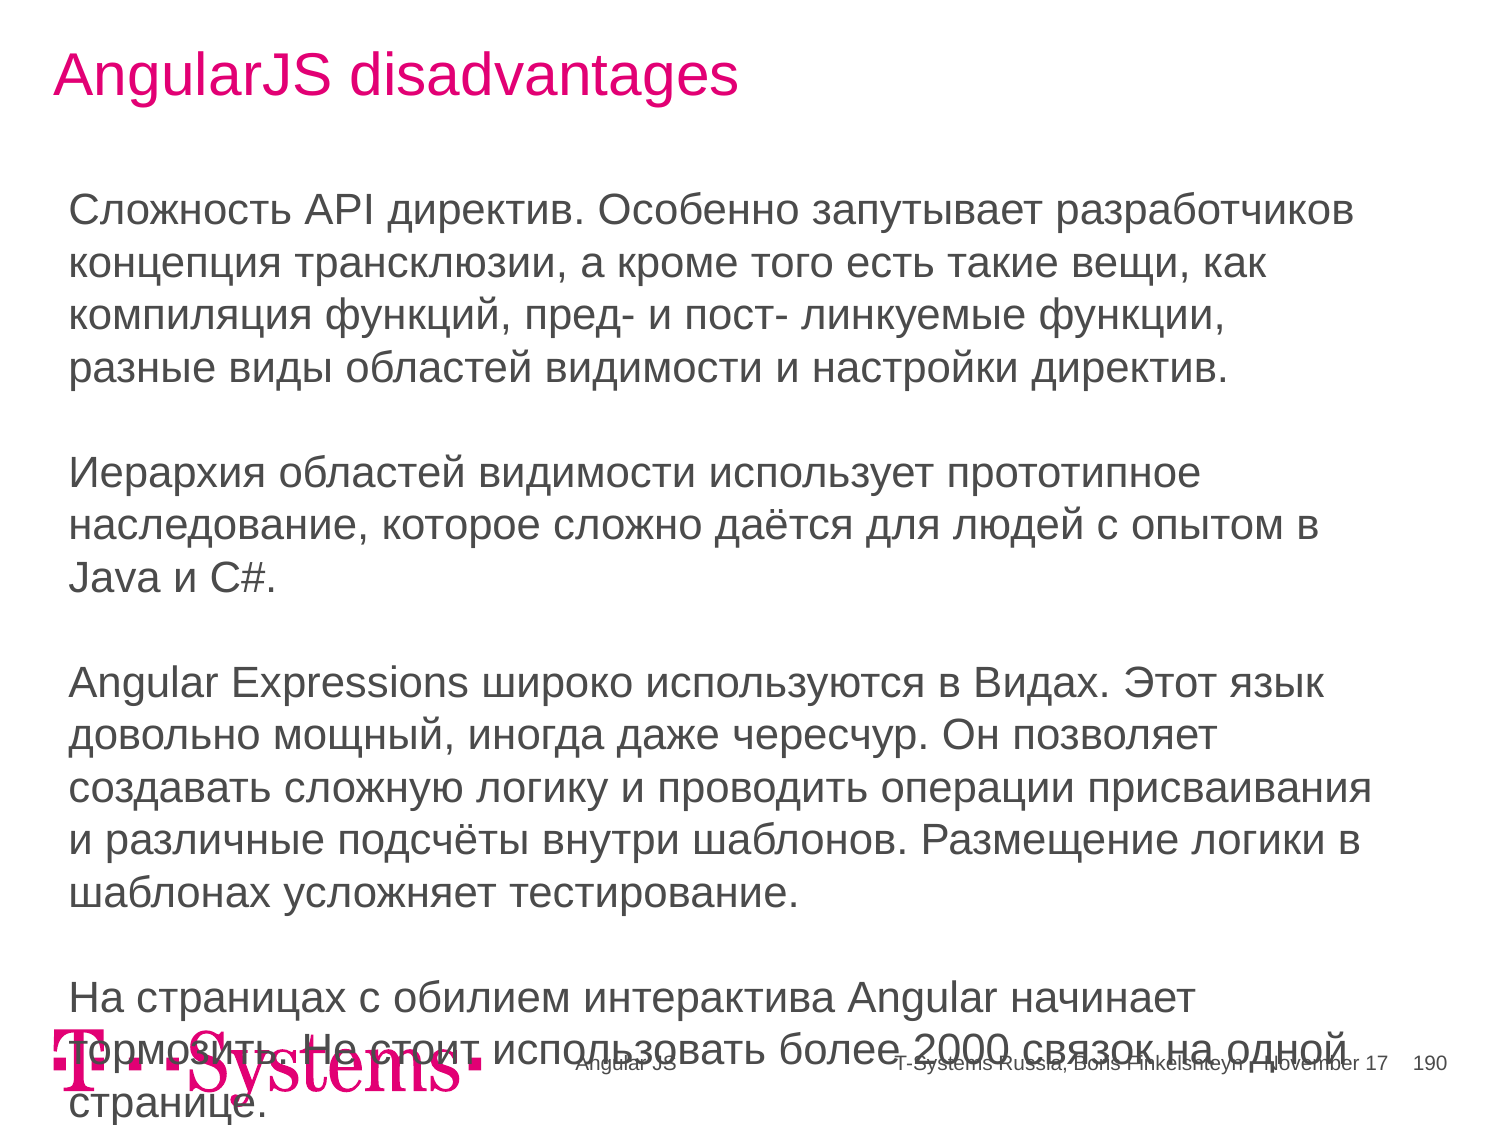

# AngularJS disadvantages
Сложность API директив. Особенно запутывает разработчиков концепция трансклюзии, а кроме того есть такие вещи, как компиляция функций, пред- и пост- линкуемые функции, разные виды областей видимости и настройки директив.

Иерархия областей видимости использует прототипное наследование, которое сложно даётся для людей с опытом в Java и C#.

Angular Expressions широко используются в Видах. Этот язык довольно мощный, иногда даже чересчур. Он позволяет создавать сложную логику и проводить операции присваивания и различные подсчёты внутри шаблонов. Размещение логики в шаблонах усложняет тестирование.

На страницах с обилием интерактива Angular начинает тормозить. Не стоит использовать более 2000 связок на одной странице.
Angular JS                                      T-Systems Russia, Boris Finkelshteyn
November 17
190